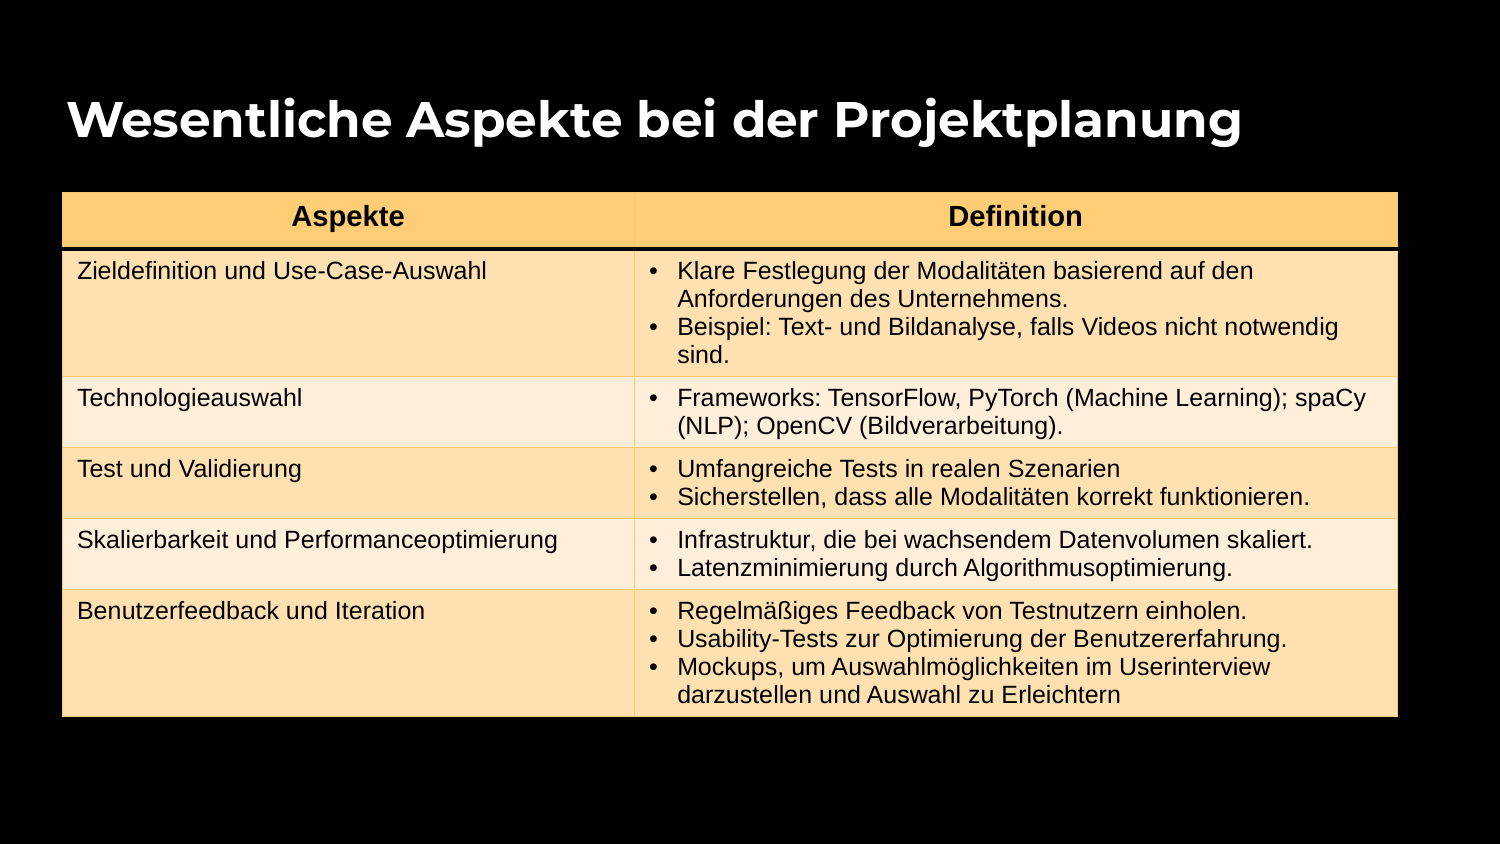

# Wesentliche Aspekte bei der Projektplanung
| Aspekte | Definition |
| --- | --- |
| Zieldefinition und Use-Case-Auswahl | Klare Festlegung der Modalitäten basierend auf den Anforderungen des Unternehmens. Beispiel: Text- und Bildanalyse, falls Videos nicht notwendig sind. |
| Technologieauswahl | Frameworks: TensorFlow, PyTorch (Machine Learning); spaCy (NLP); OpenCV (Bildverarbeitung). |
| Test und Validierung | Umfangreiche Tests in realen Szenarien Sicherstellen, dass alle Modalitäten korrekt funktionieren. |
| Skalierbarkeit und Performanceoptimierung | Infrastruktur, die bei wachsendem Datenvolumen skaliert. Latenzminimierung durch Algorithmusoptimierung. |
| Benutzerfeedback und Iteration | Regelmäßiges Feedback von Testnutzern einholen. Usability-Tests zur Optimierung der Benutzererfahrung. Mockups, um Auswahlmöglichkeiten im Userinterview darzustellen und Auswahl zu Erleichtern |